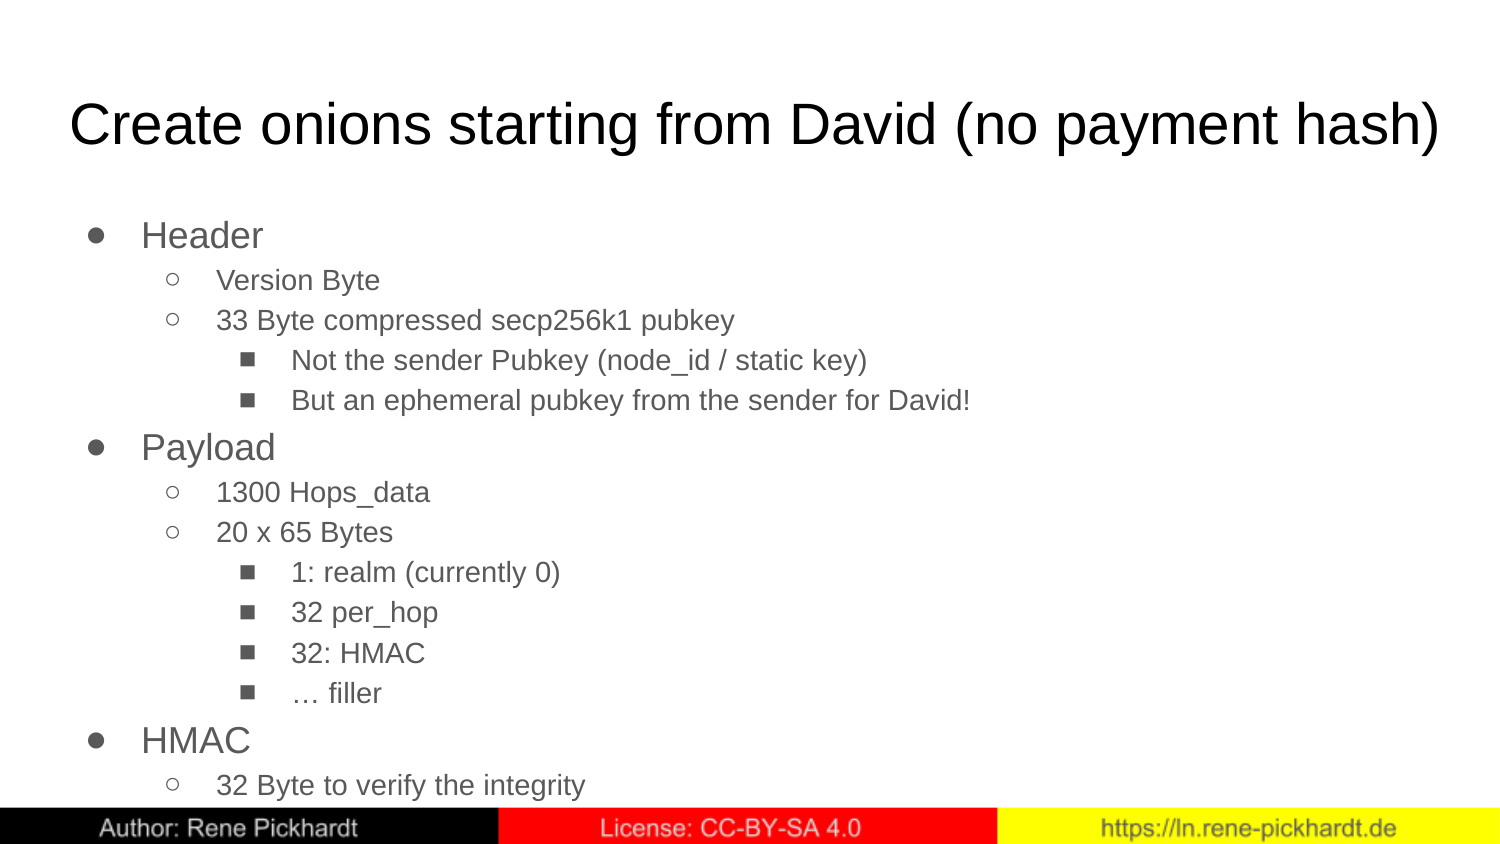

# Create onions starting from David (no payment hash)
Header
Version Byte
33 Byte compressed secp256k1 pubkey
Not the sender Pubkey (node_id / static key)
But an ephemeral pubkey from the sender for David!
Payload
1300 Hops_data
20 x 65 Bytes
1: realm (currently 0)
32 per_hop
32: HMAC
… filler
HMAC
32 Byte to verify the integrity